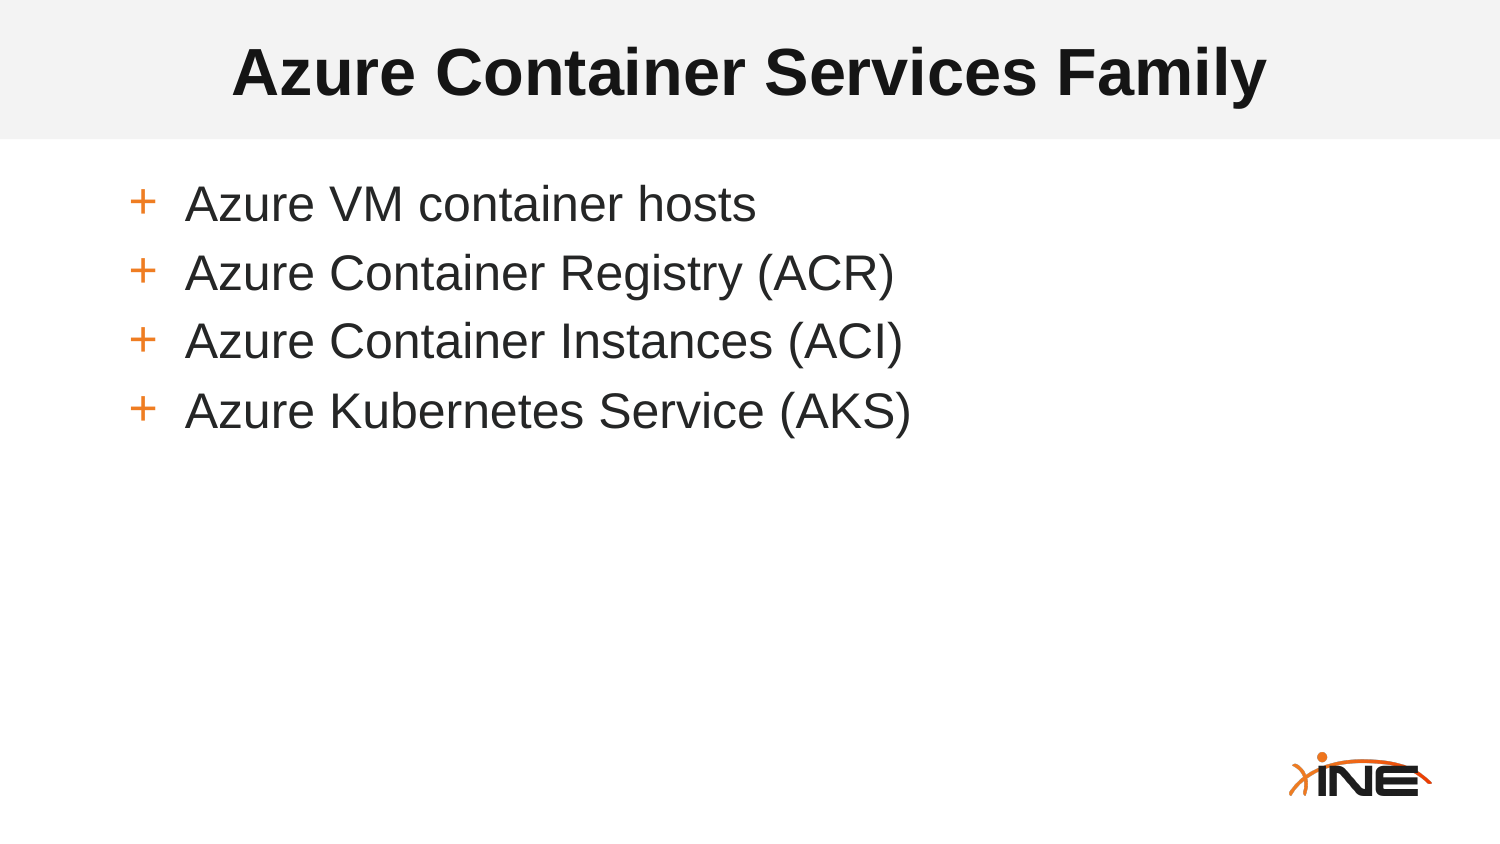

# Azure Container Services Family
Azure VM container hosts
Azure Container Registry (ACR)
Azure Container Instances (ACI)
Azure Kubernetes Service (AKS)